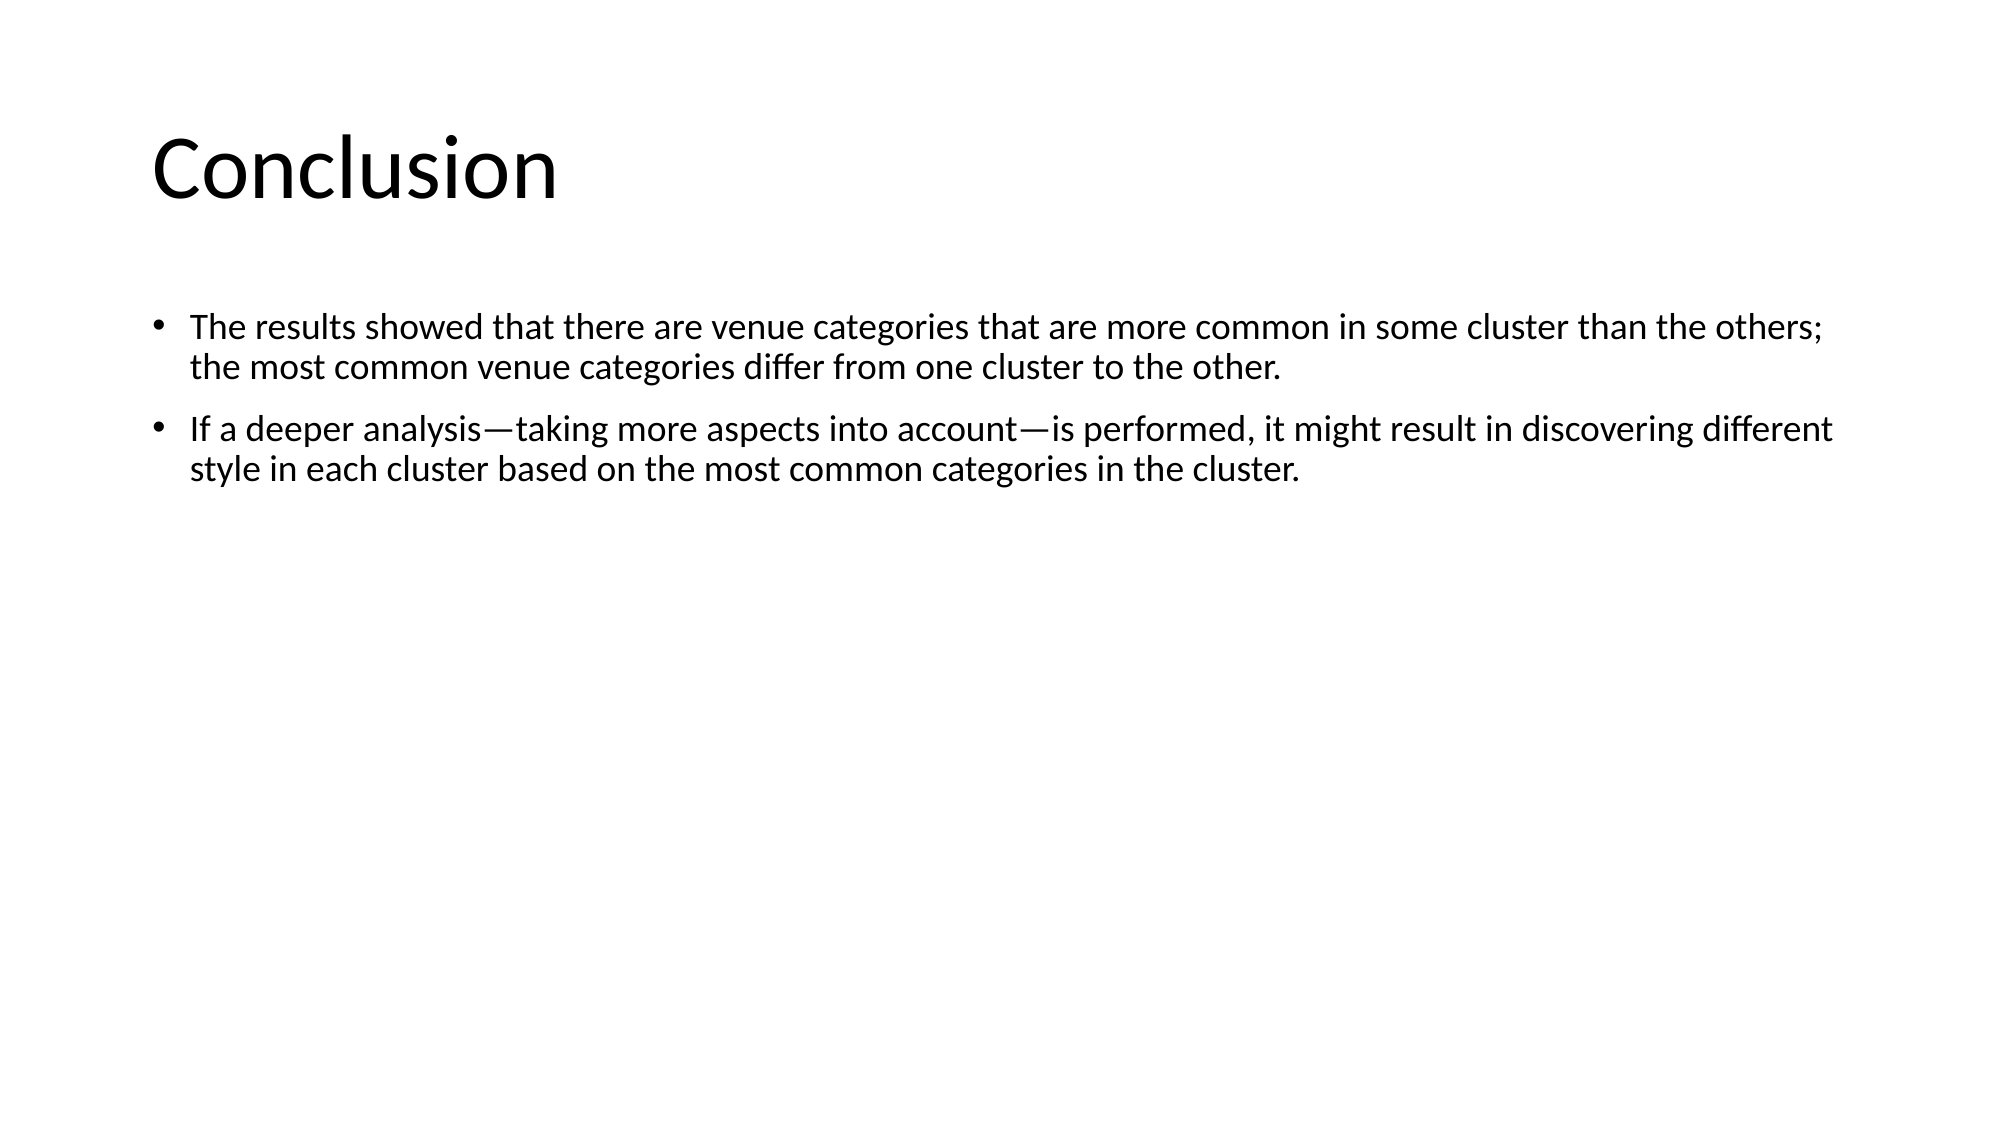

# Conclusion
The results showed that there are venue categories that are more common in some cluster than the others; the most common venue categories differ from one cluster to the other.
If a deeper analysis—taking more aspects into account—is performed, it might result in discovering different style in each cluster based on the most common categories in the cluster.